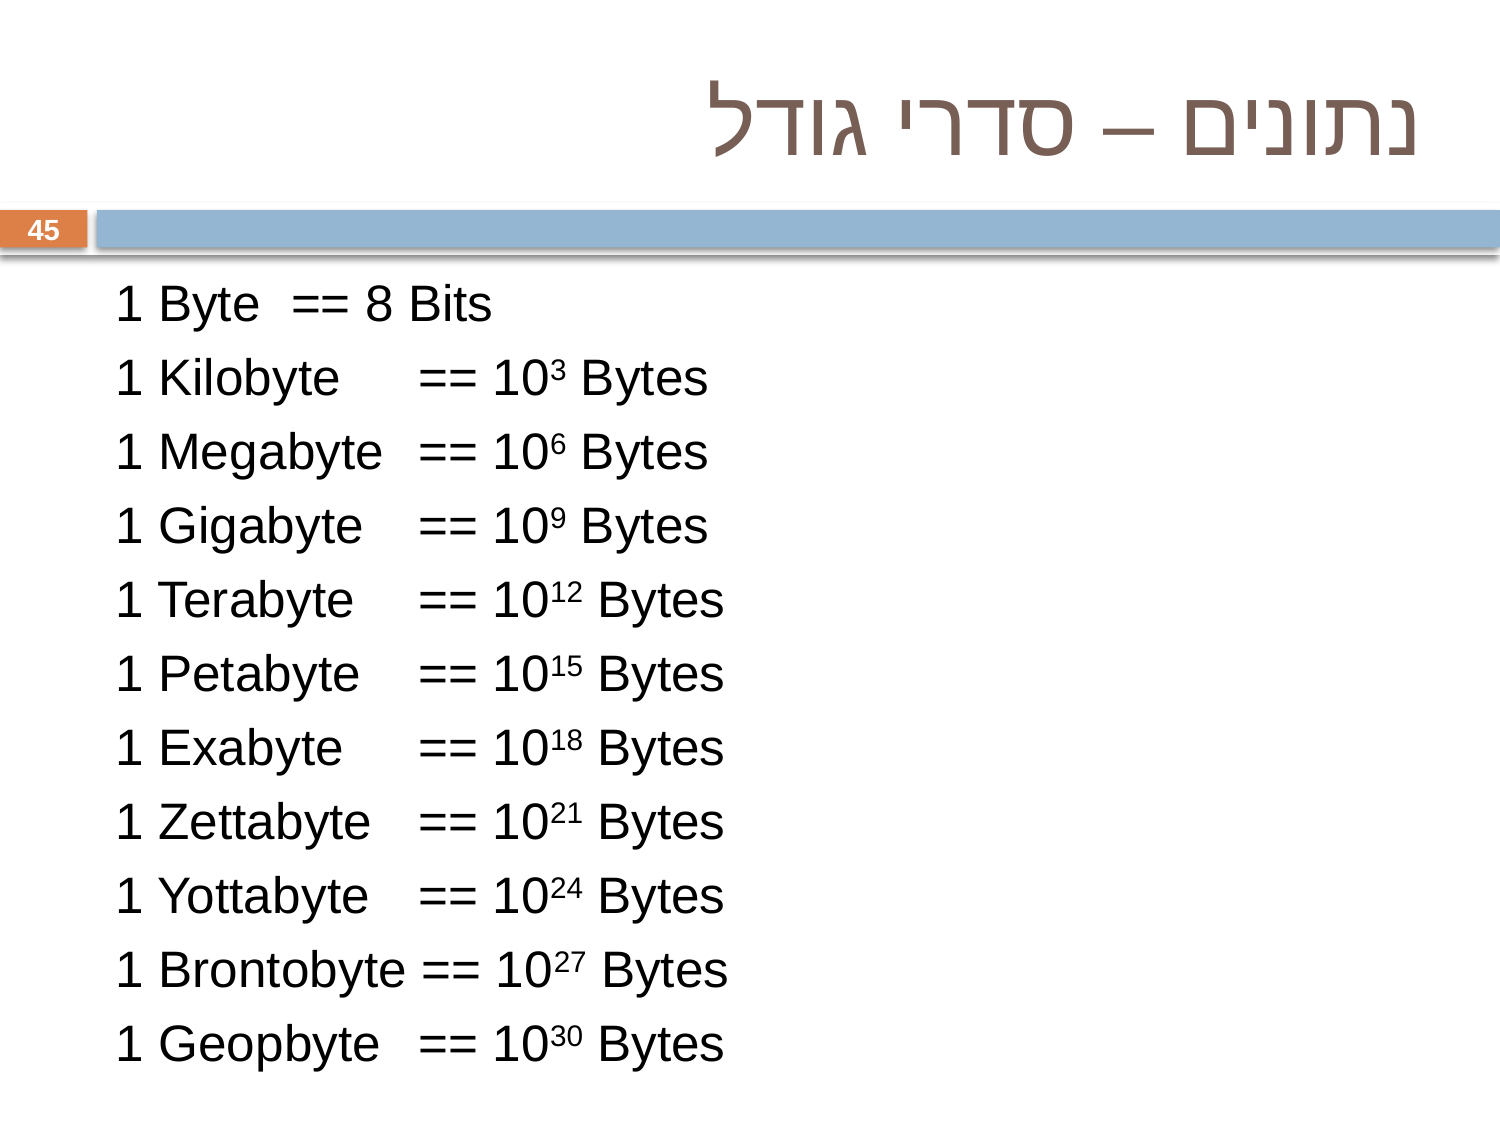

# נתונים – סדרי גודל
45
1 Byte 	== 8 Bits
1 Kilobyte 	== 103 Bytes
1 Megabyte 	== 106 Bytes
1 Gigabyte 	== 109 Bytes
1 Terabyte 	== 1012 Bytes
1 Petabyte 	== 1015 Bytes
1 Exabyte 	== 1018 Bytes
1 Zettabyte 	== 1021 Bytes
1 Yottabyte 	== 1024 Bytes
1 Brontobyte == 1027 Bytes
1 Geopbyte 	== 1030 Bytes